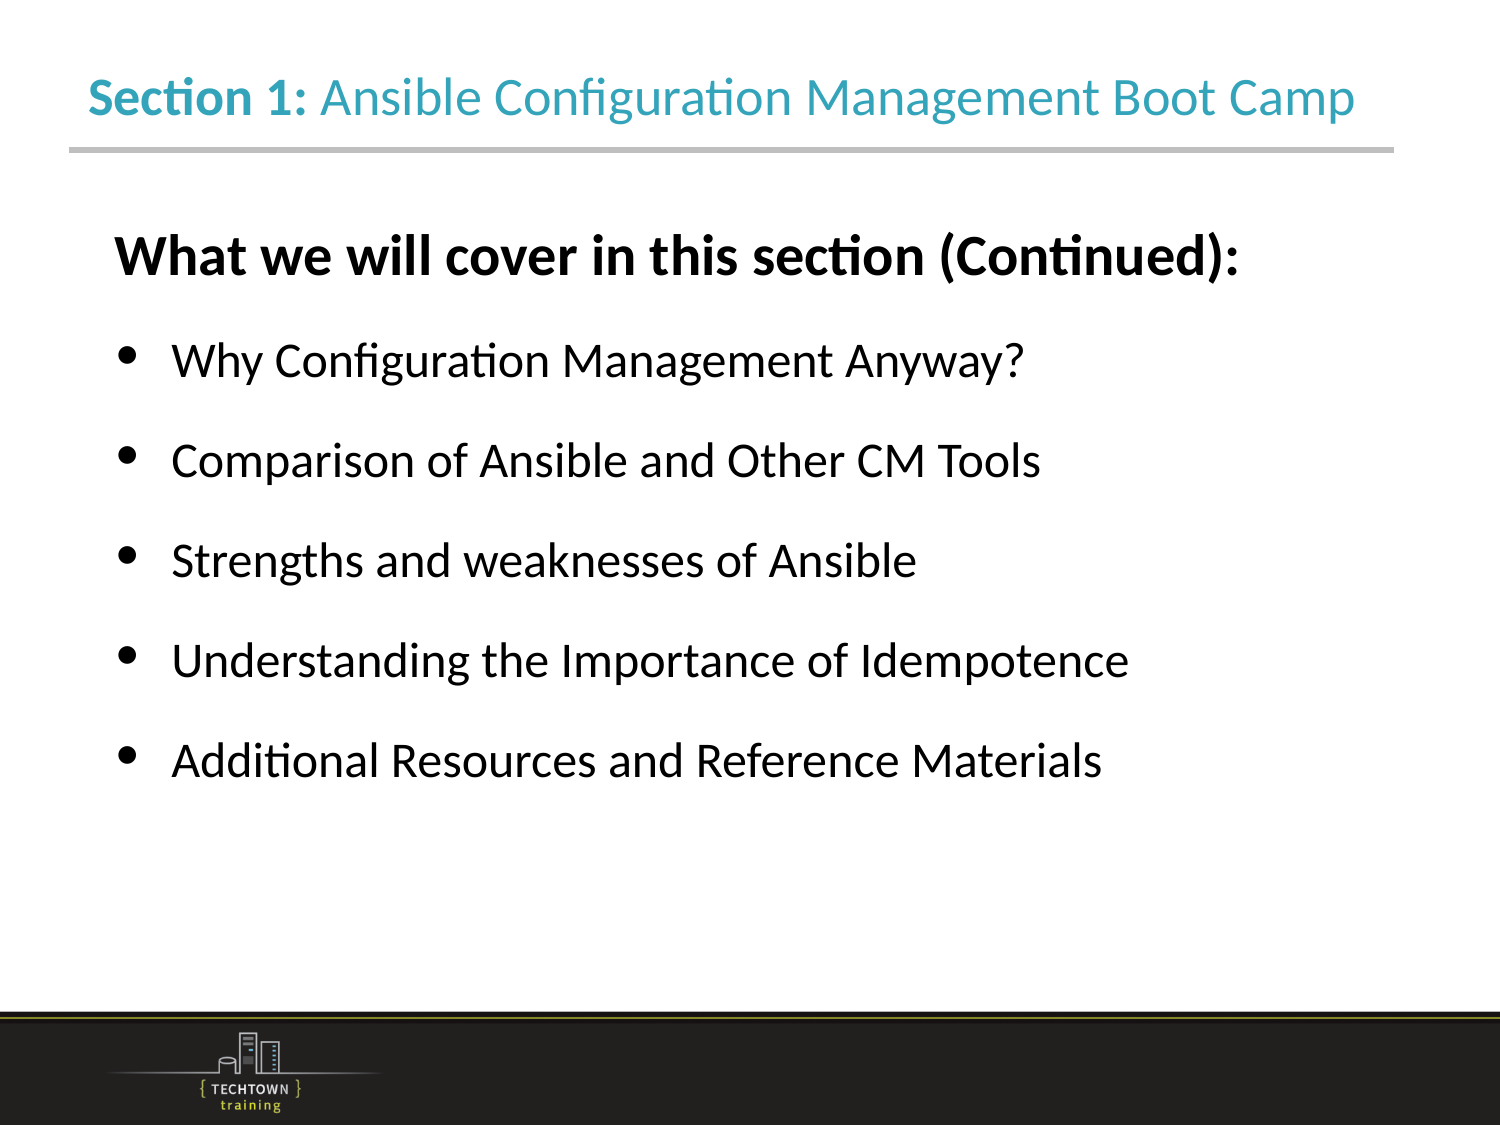

Section 1: Ansible Configuration Management Boot Camp
What we will cover in this section (Continued):
Why Configuration Management Anyway?
Comparison of Ansible and Other CM Tools
Strengths and weaknesses of Ansible
Understanding the Importance of Idempotence
Additional Resources and Reference Materials